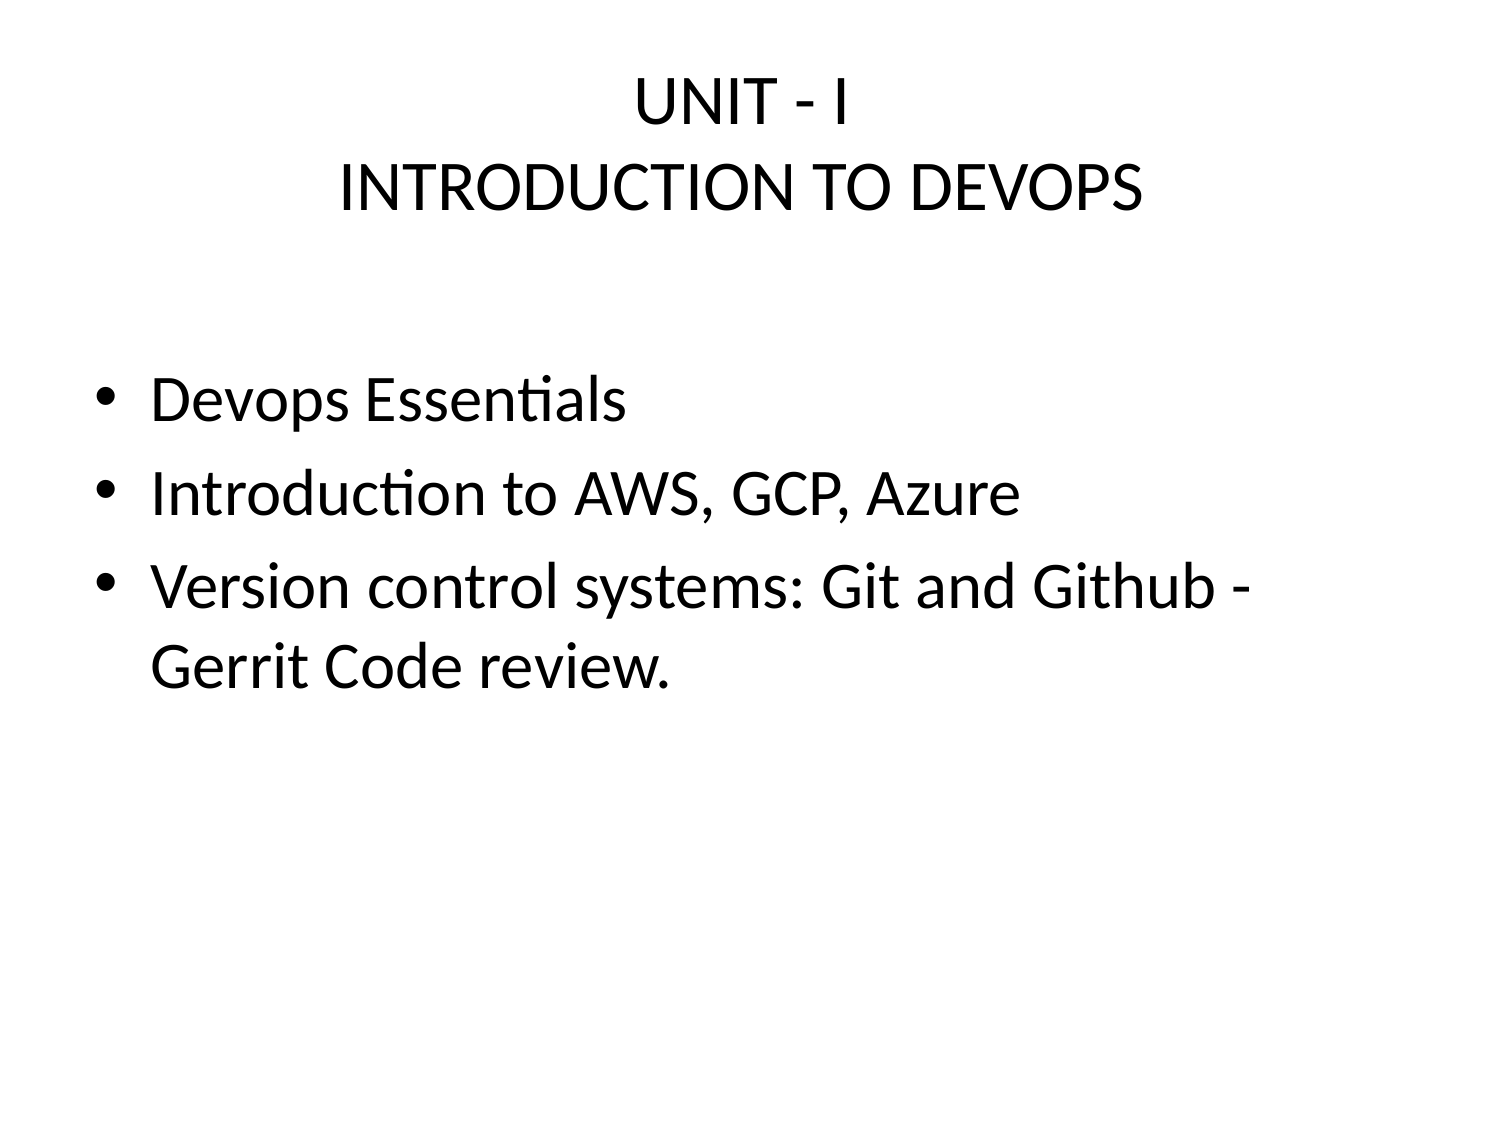

# UNIT - I INTRODUCTION TO DEVOPS
Devops Essentials
Introduction to AWS, GCP, Azure
Version control systems: Git and Github - Gerrit Code review.